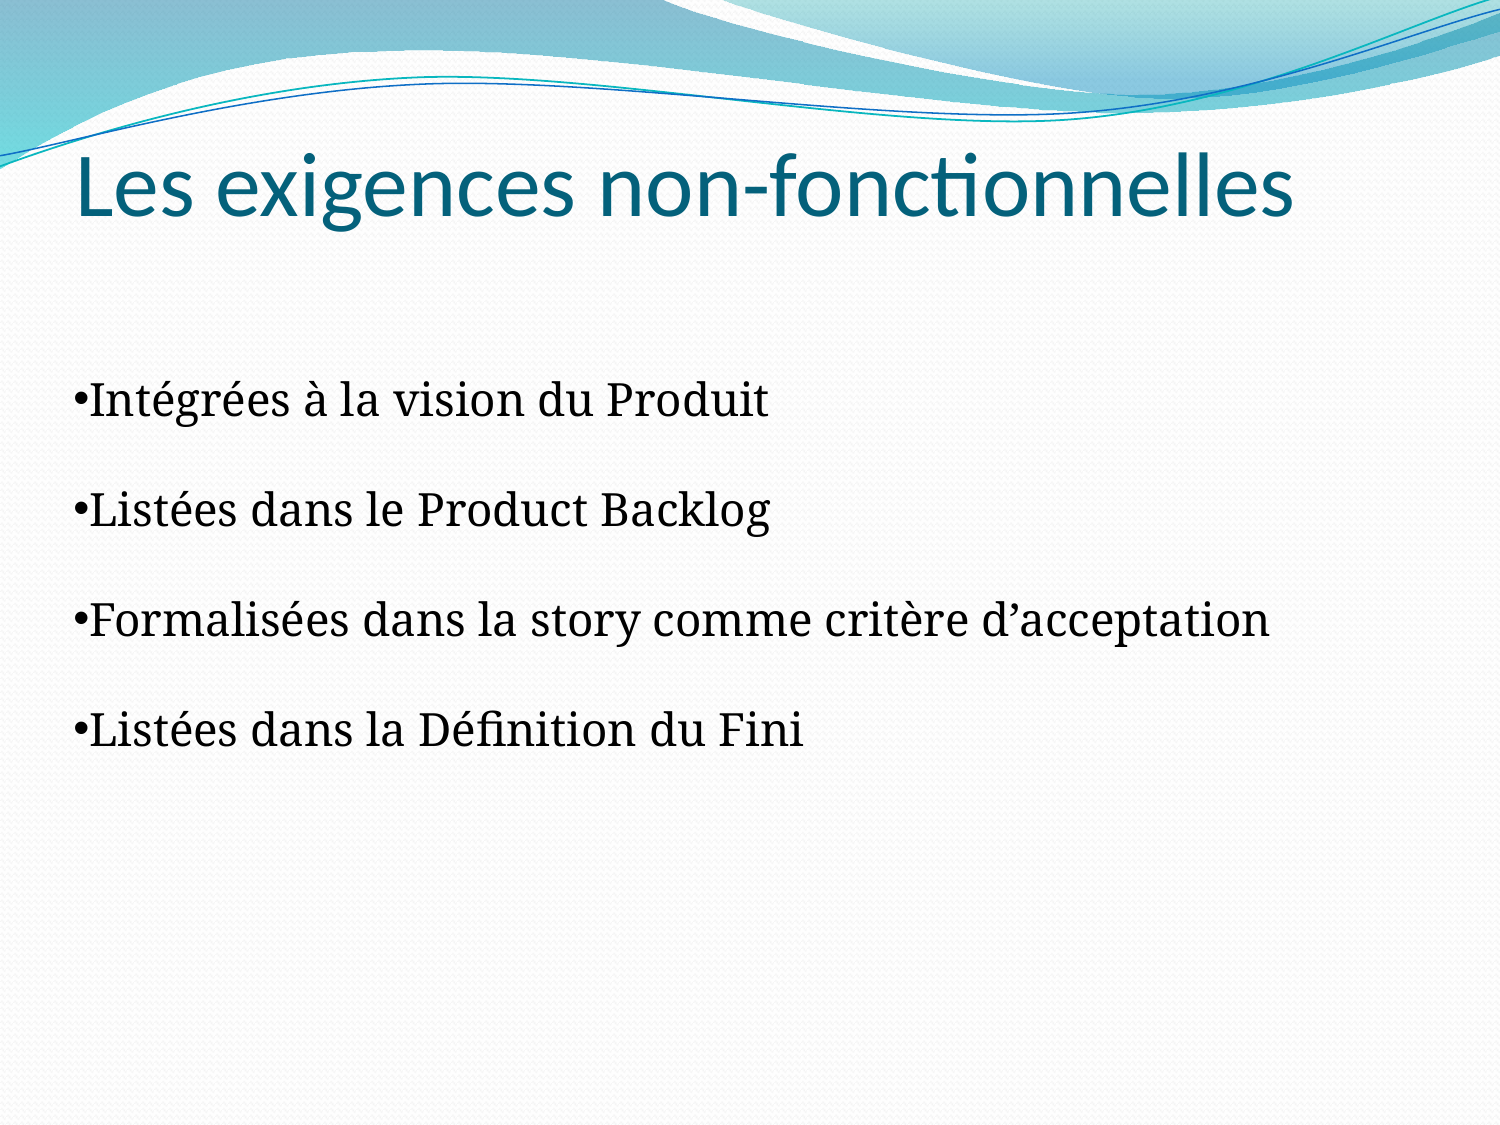

# Les exigences non-fonctionnelles
Intégrées à la vision du Produit

Listées dans le Product Backlog

Formalisées dans la story comme critère d’acceptation

Listées dans la Définition du Fini